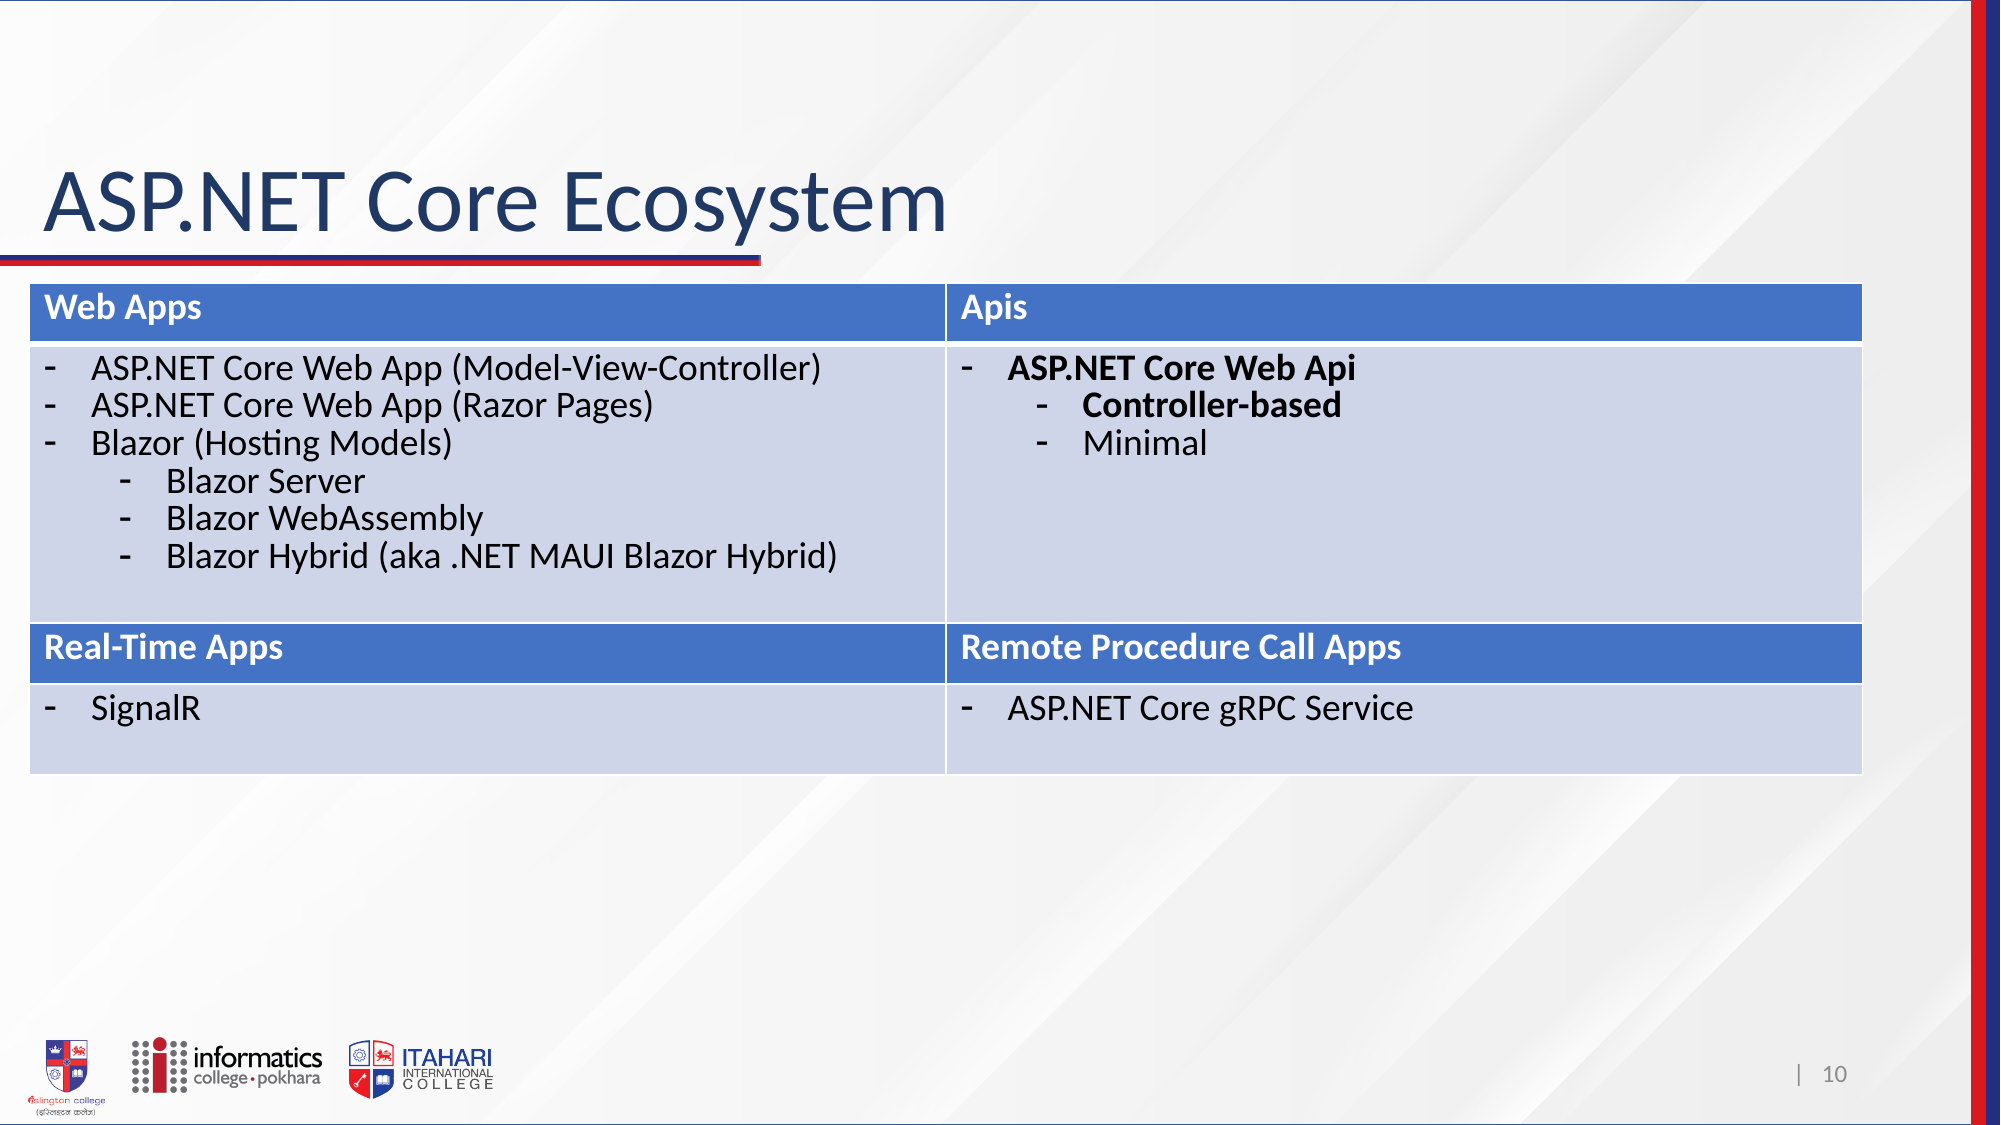

# ASP.NET Core Ecosystem
| Web Apps | Apis |
| --- | --- |
| ASP.NET Core Web App (Model-View-Controller) ASP.NET Core Web App (Razor Pages) Blazor (Hosting Models) Blazor Server Blazor WebAssembly Blazor Hybrid (aka .NET MAUI Blazor Hybrid) | ASP.NET Core Web Api Controller-based Minimal |
| Real-Time Apps | Remote Procedure Call Apps |
| SignalR | ASP.NET Core gRPC Service |
|   10